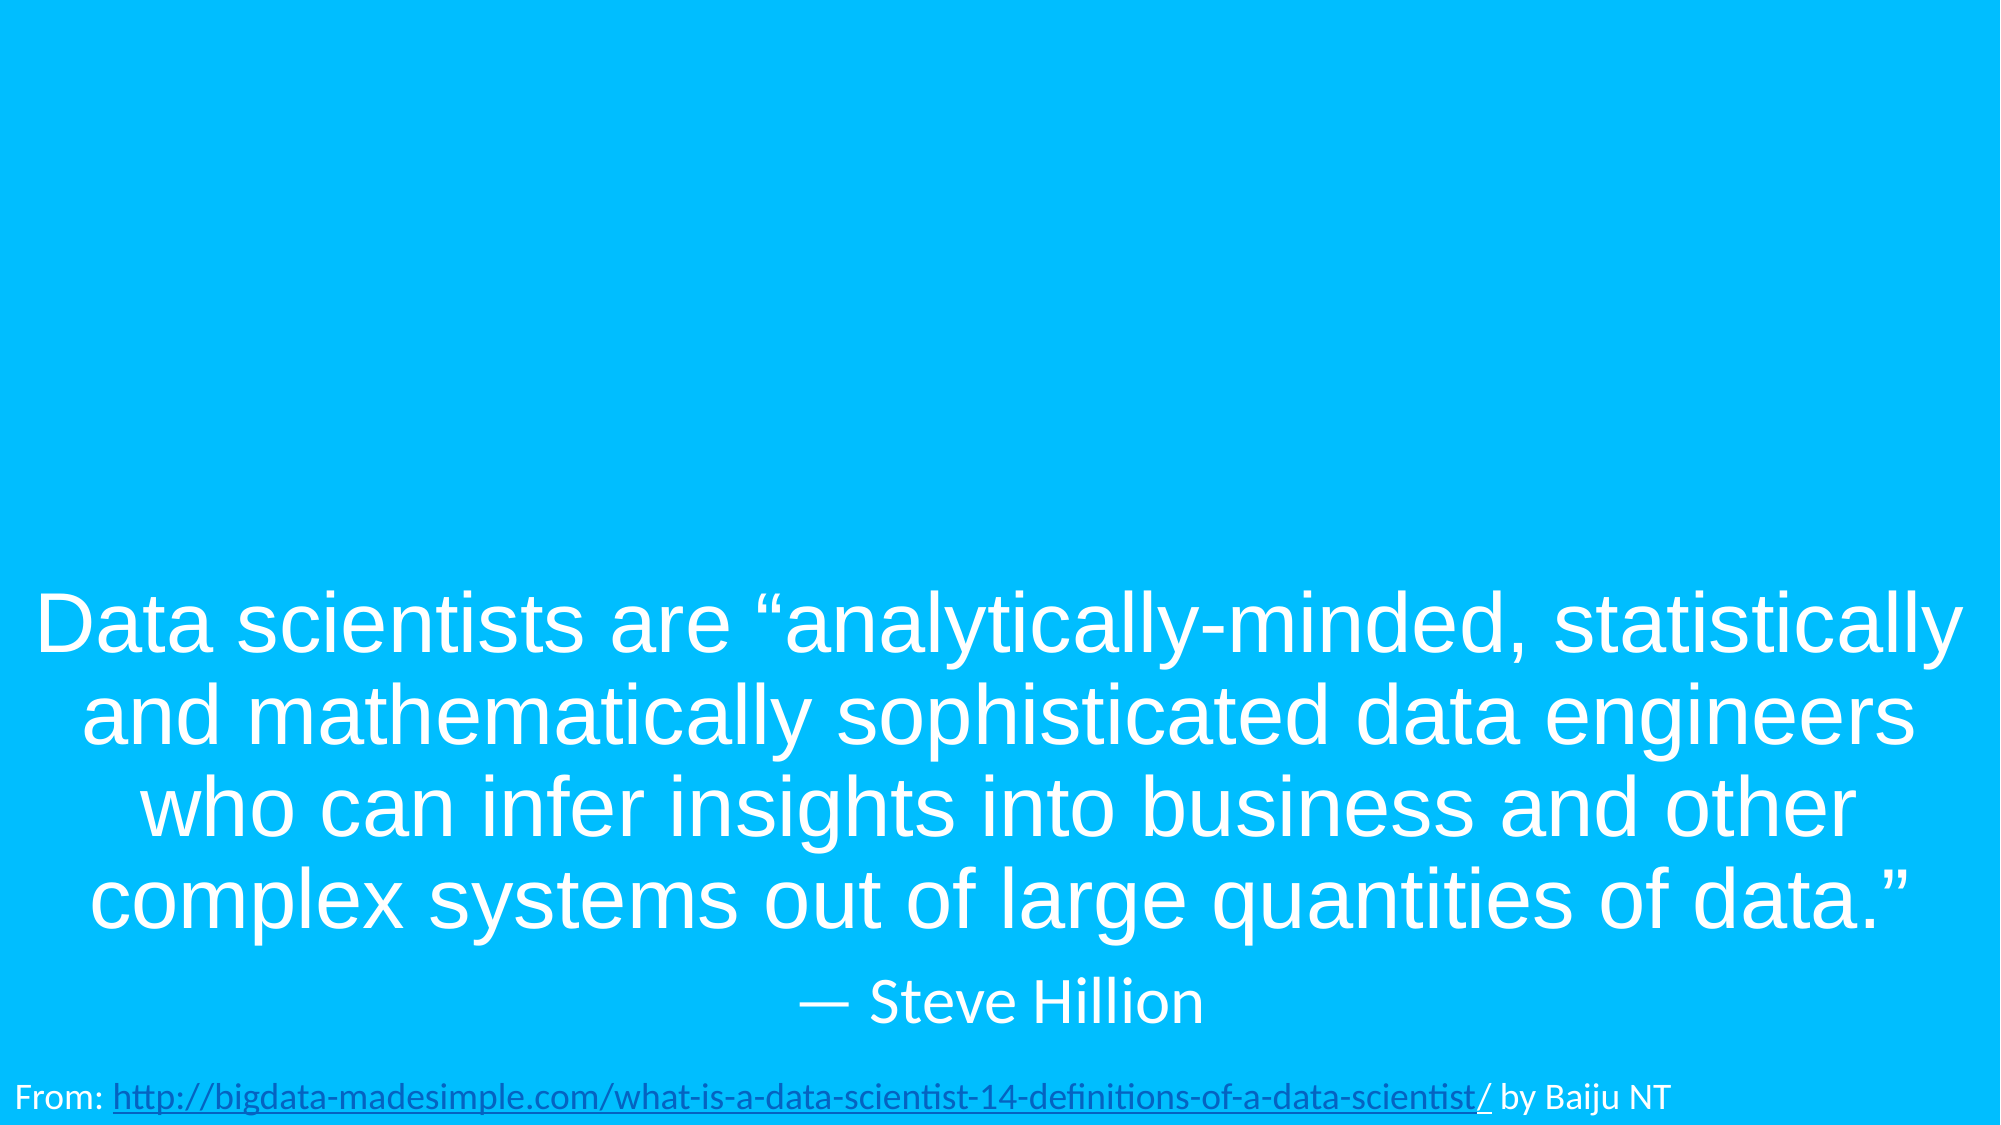

# Data scientists are “analytically-minded, statistically and mathematically sophisticated data engineers who can infer insights into business and other complex systems out of large quantities of data.”
— Steve Hillion
From: http://bigdata-madesimple.com/what-is-a-data-scientist-14-definitions-of-a-data-scientist/ by Baiju NT